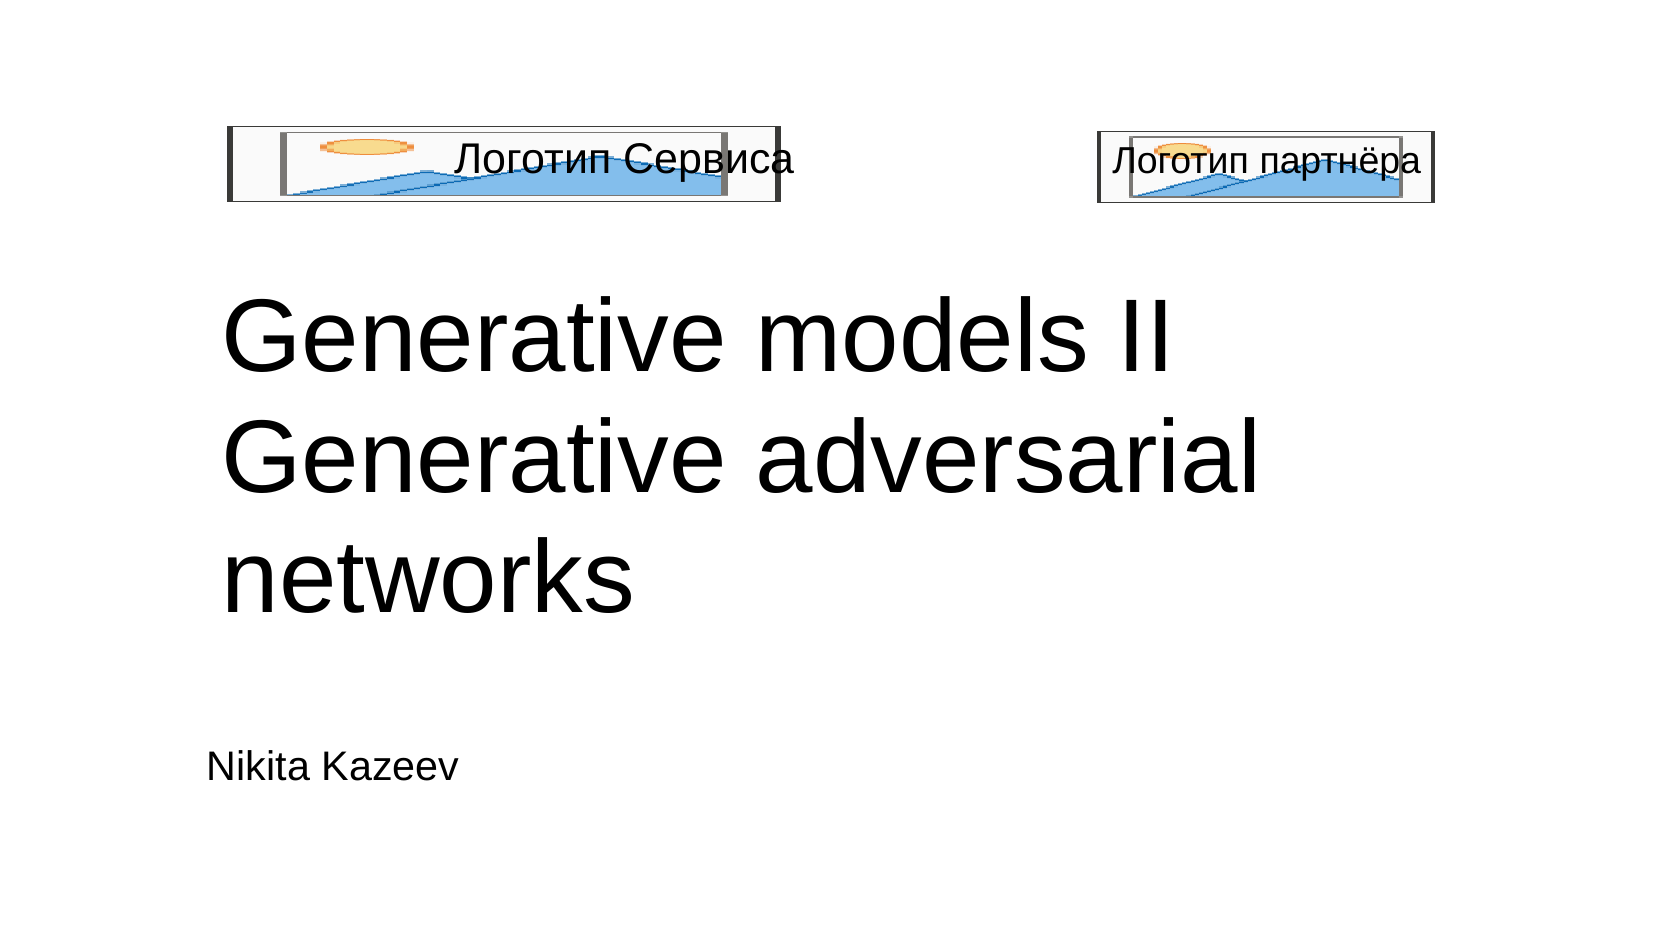

# Generative models II Generative adversarial networks
Nikita Kazeev
1